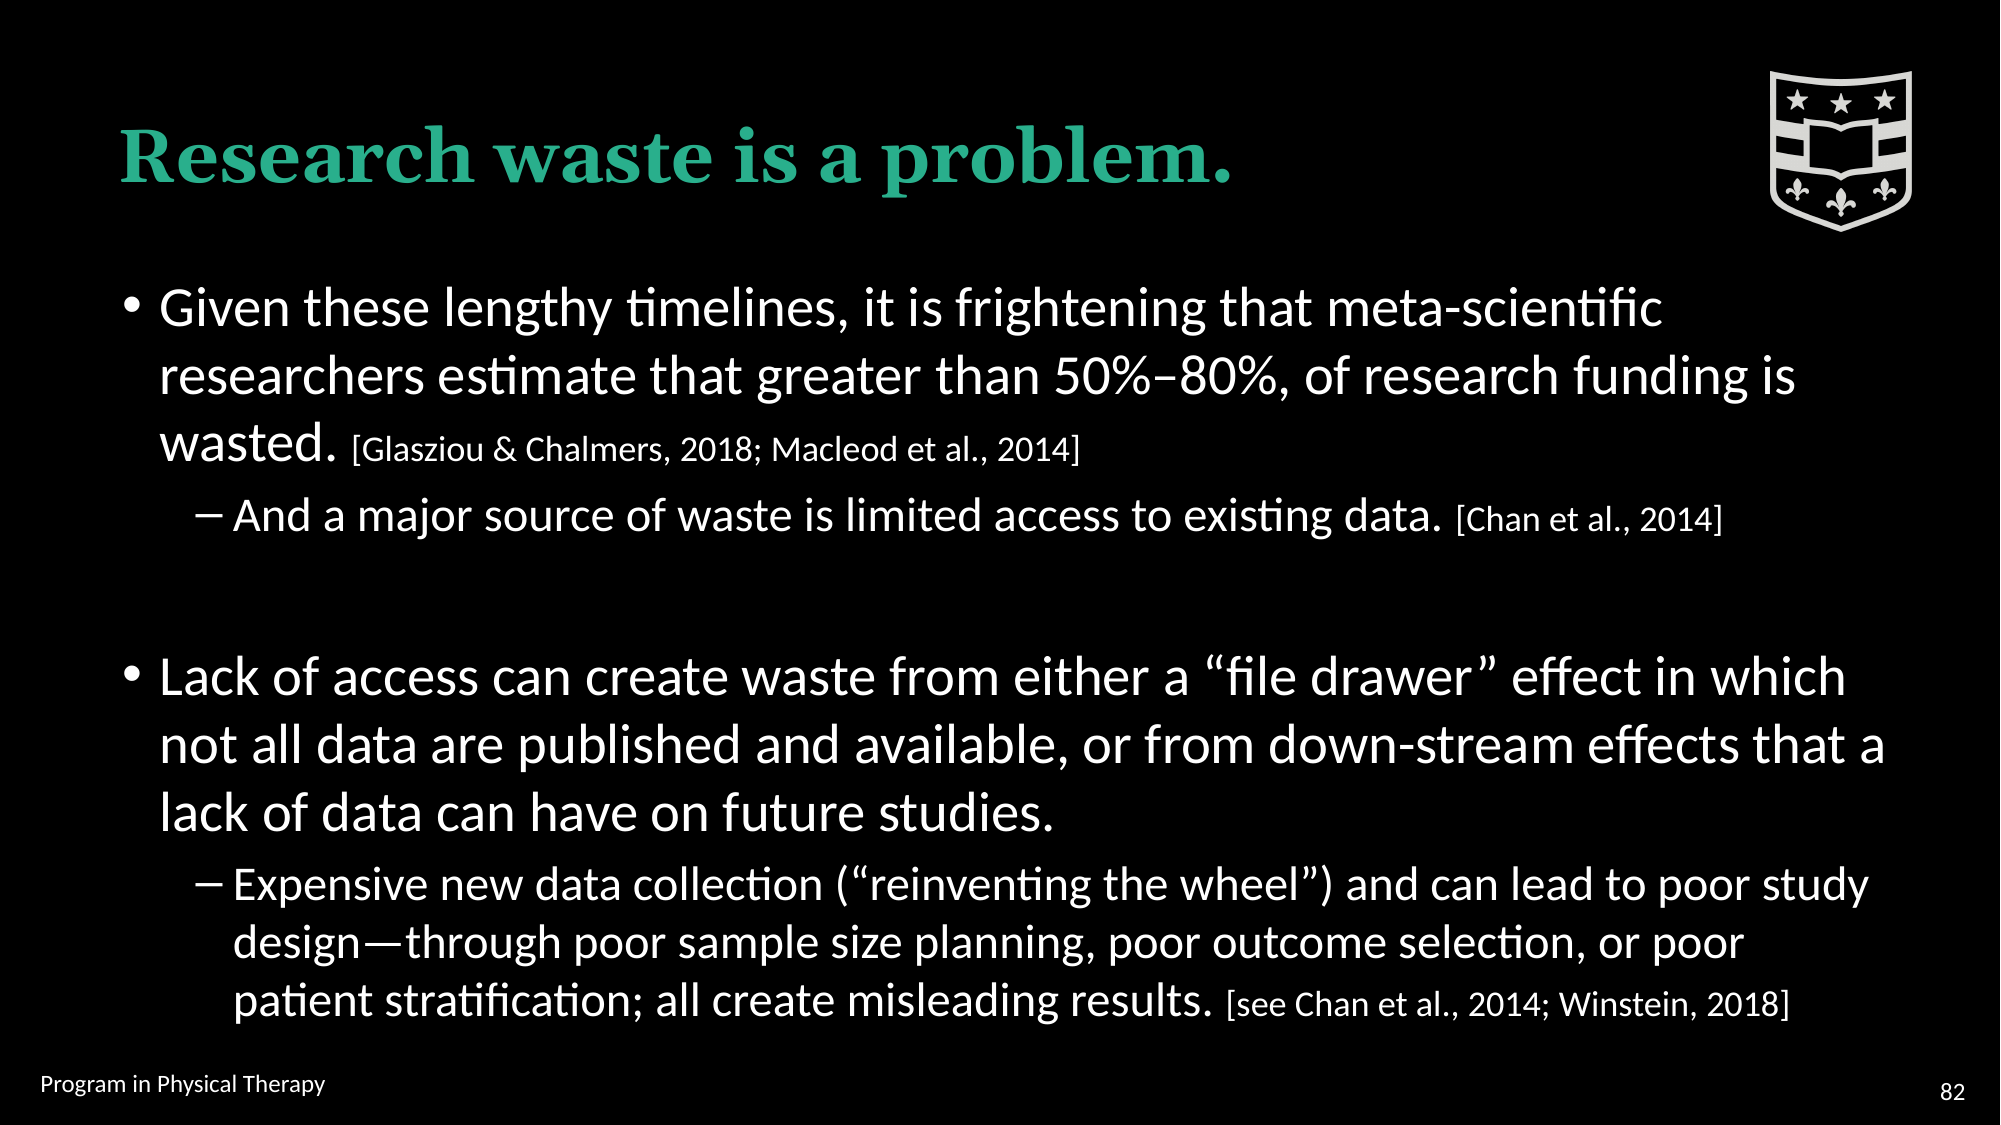

# Research waste is a problem.
Given these lengthy timelines, it is frightening that meta-scientific researchers estimate that greater than 50%–80%, of research funding is wasted. [Glasziou & Chalmers, 2018; Macleod et al., 2014]
And a major source of waste is limited access to existing data. [Chan et al., 2014]

Lack of access can create waste from either a “file drawer” effect in which not all data are published and available, or from down-stream effects that a lack of data can have on future studies.
Expensive new data collection (“reinventing the wheel”) and can lead to poor study design—through poor sample size planning, poor outcome selection, or poor patient stratification; all create misleading results. [see Chan et al., 2014; Winstein, 2018]